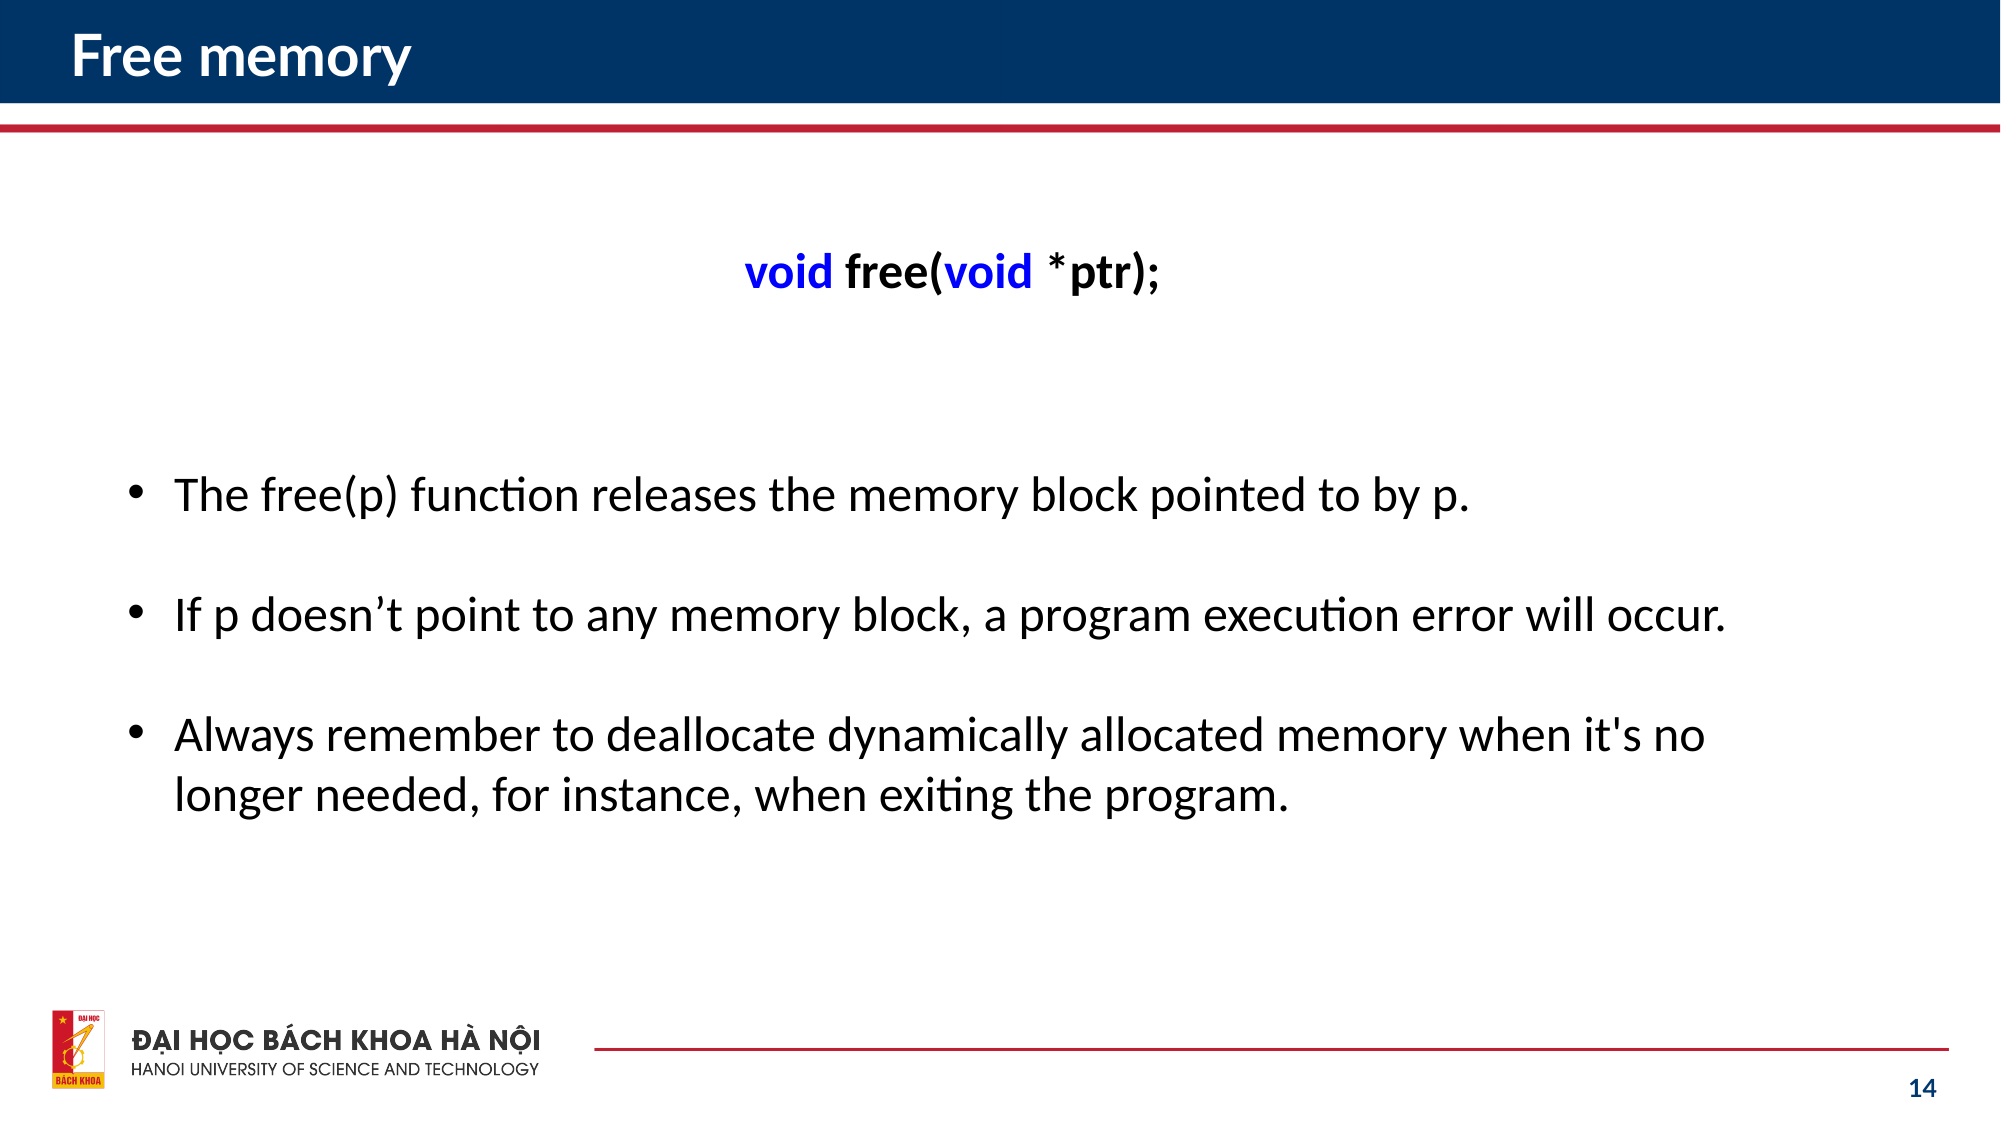

# Free memory

		void free(void *ptr);
The free(p) function releases the memory block pointed to by p.

If p doesn’t point to any memory block, a program execution error will occur.

Always remember to deallocate dynamically allocated memory when it's no longer needed, for instance, when exiting the program.
14